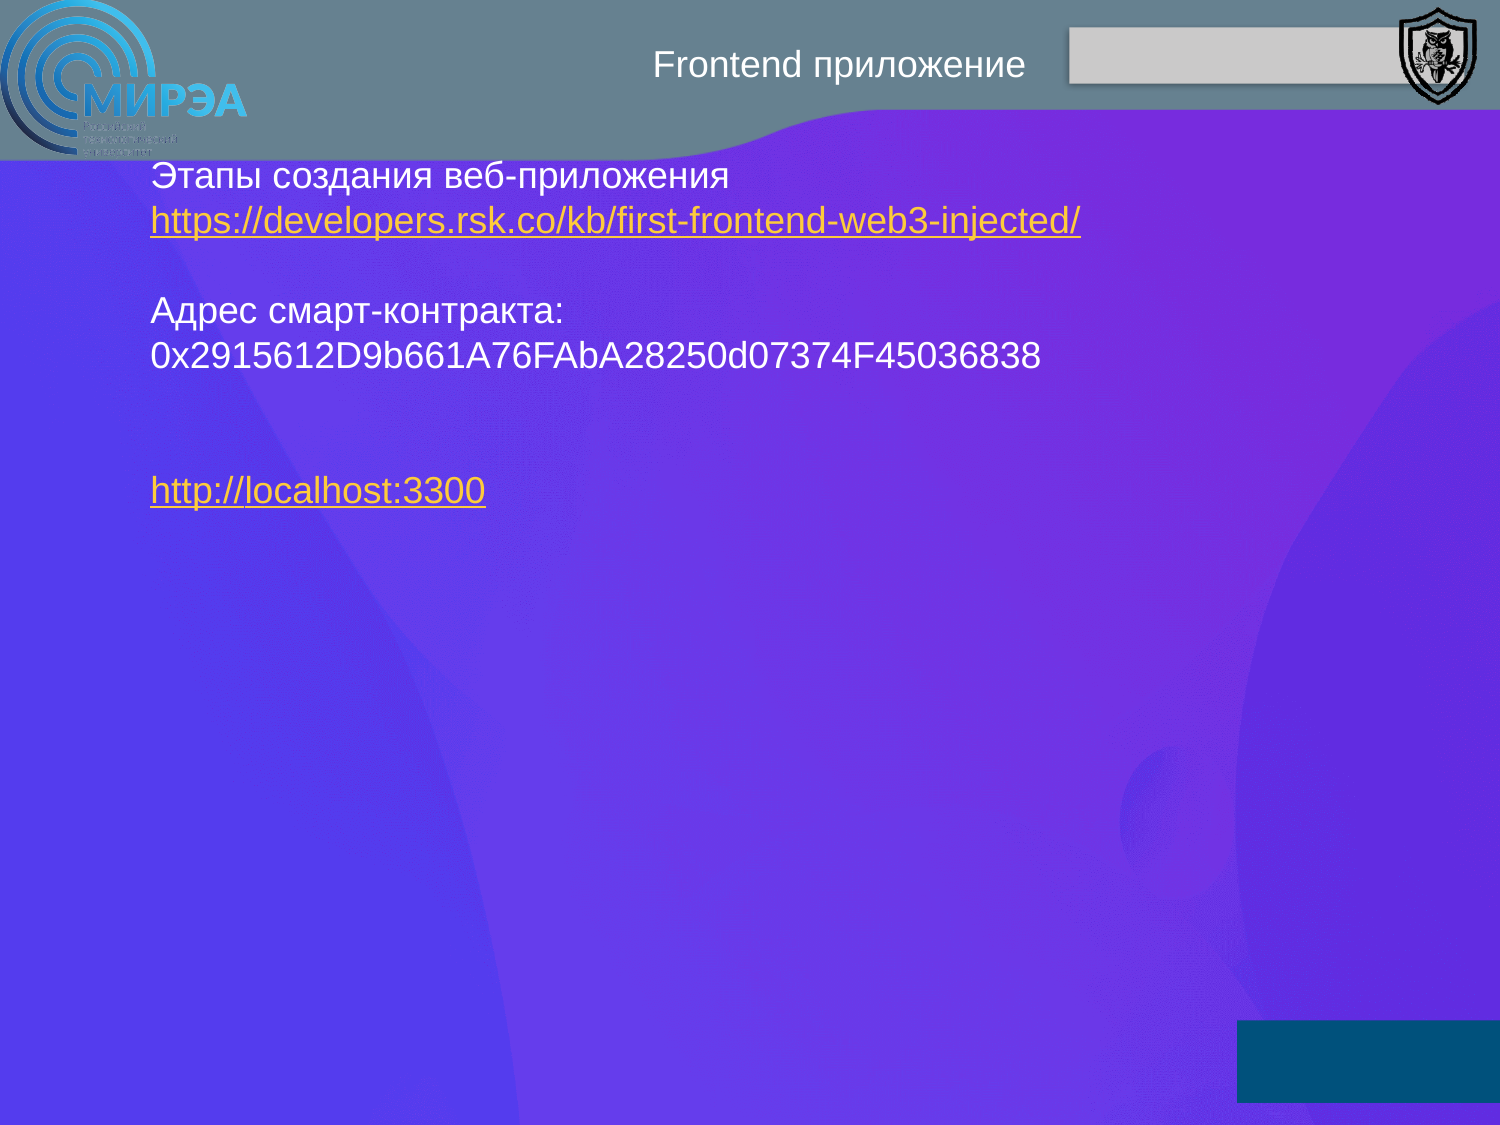

Frontend приложение
Этапы создания веб-приложения
https://developers.rsk.co/kb/first-frontend-web3-injected/

Адрес смарт-контракта:
0x2915612D9b661A76FAbA28250d07374F45036838

http://localhost:3300